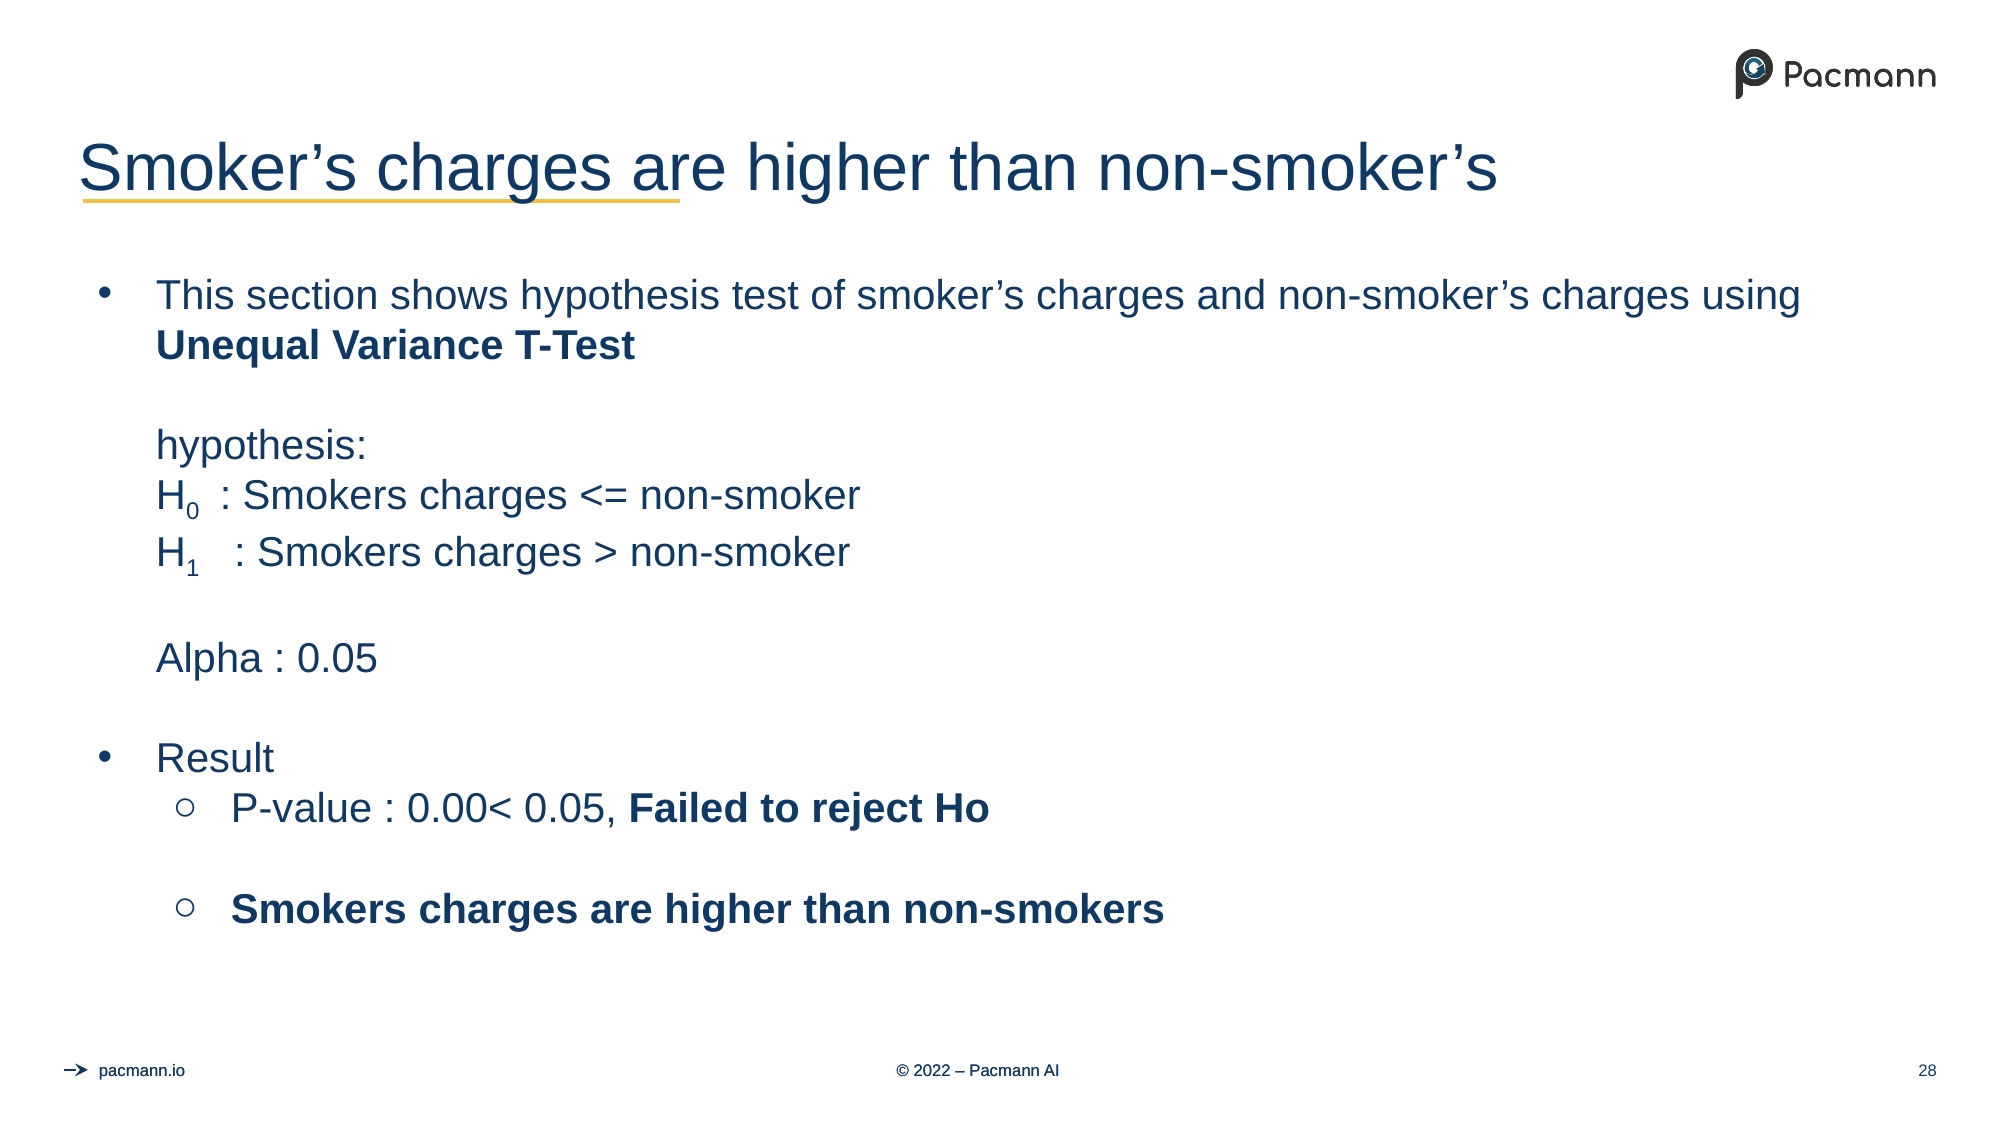

# Smoker’s charges are higher than non-smoker’s
This section shows hypothesis test of smoker’s charges and non-smoker’s charges using Unequal Variance T-Test

hypothesis:
H0   : Smokers charges <= non-smoker
H1   : Smokers charges > non-smoker

Alpha : 0.05

Result
P-value : 0.00< 0.05, Failed to reject Ho

Smokers charges are higher than non-smokers